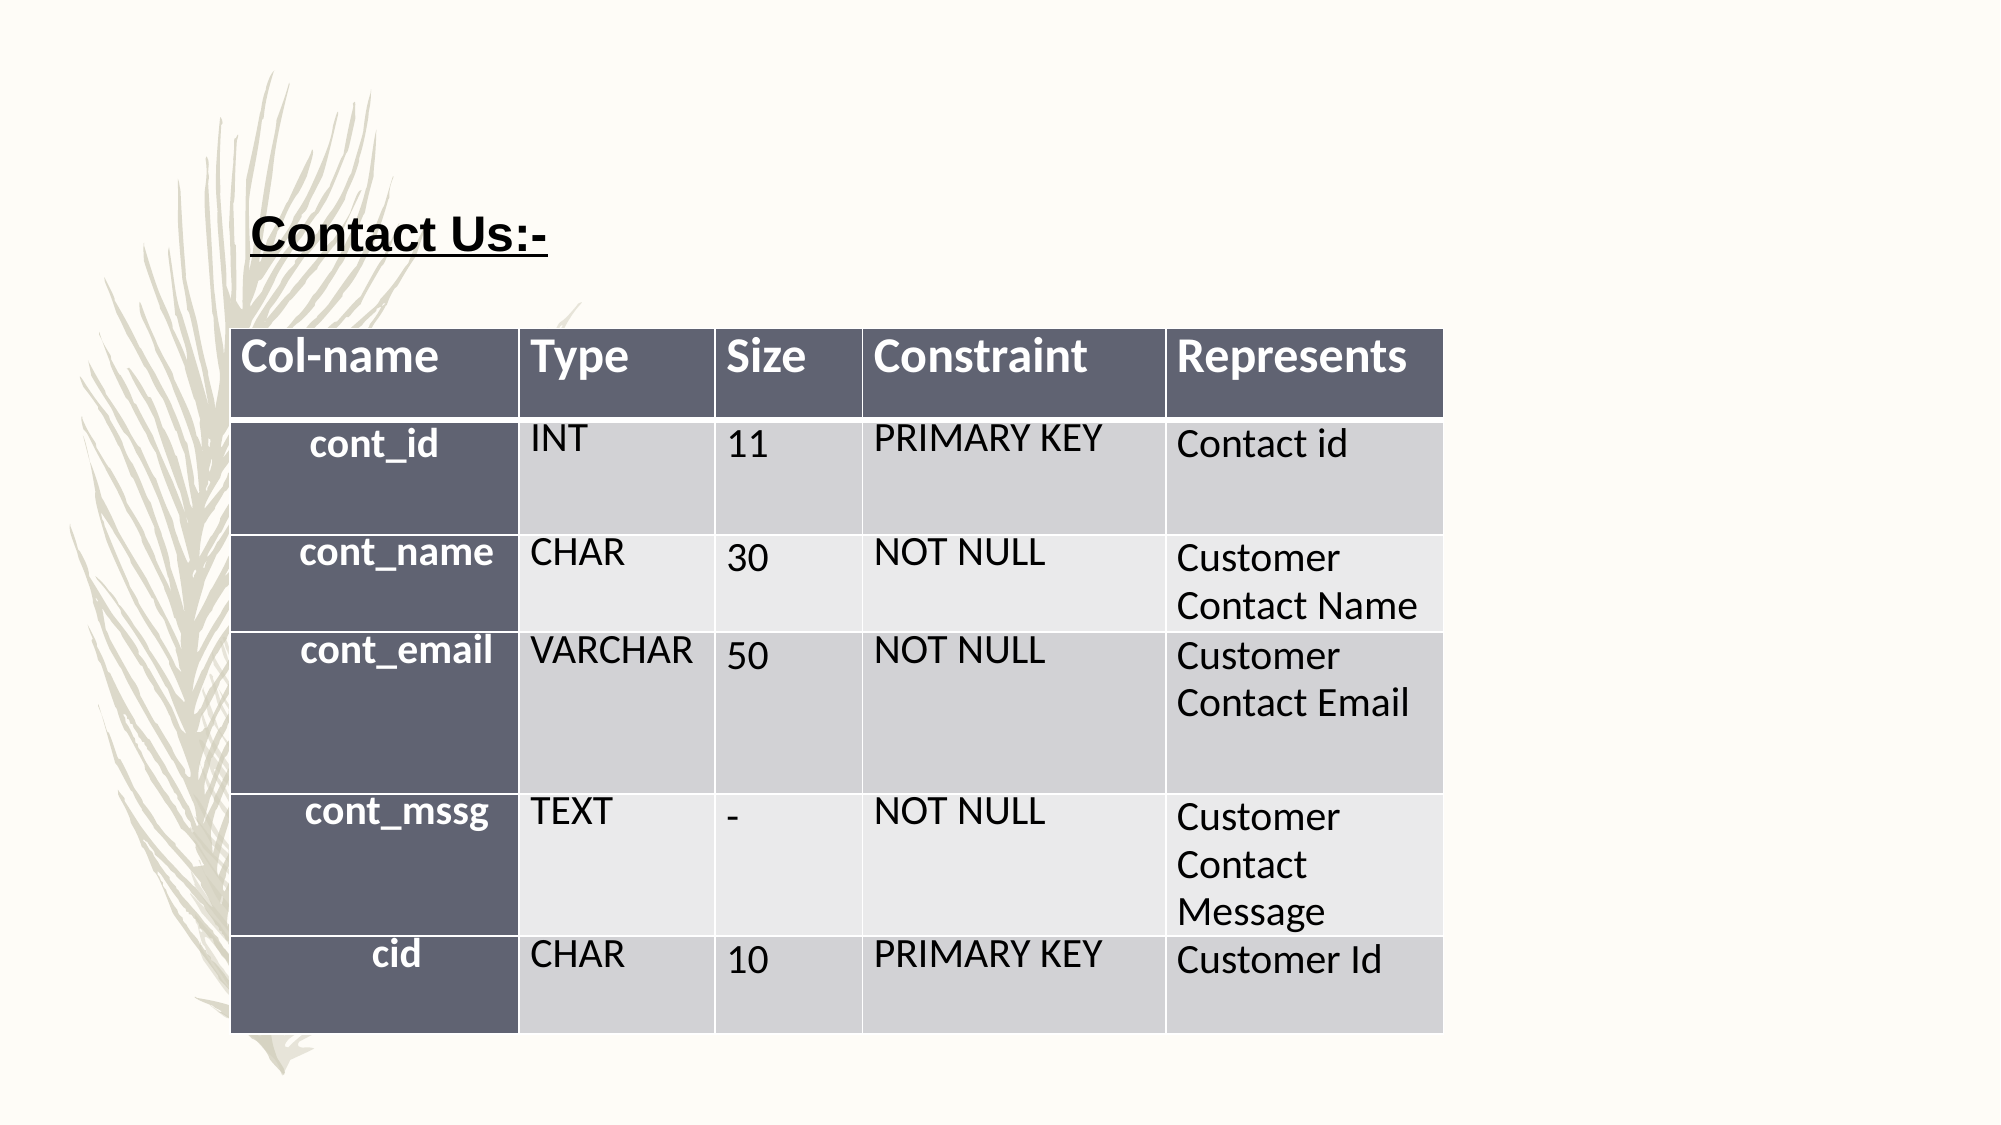

Contact Us:-

| Col-name | Type | Size | Constraint | Represents |
| --- | --- | --- | --- | --- |
| cont\_id | INT | 11 | PRIMARY KEY | Contact id |
| cont\_name | CHAR | 30 | NOT NULL | Customer Contact Name |
| cont\_email | VARCHAR | 50 | NOT NULL | Customer Contact Email |
| cont\_mssg | TEXT | - | NOT NULL | Customer Contact Message |
| cid | CHAR | 10 | PRIMARY KEY | Customer Id |